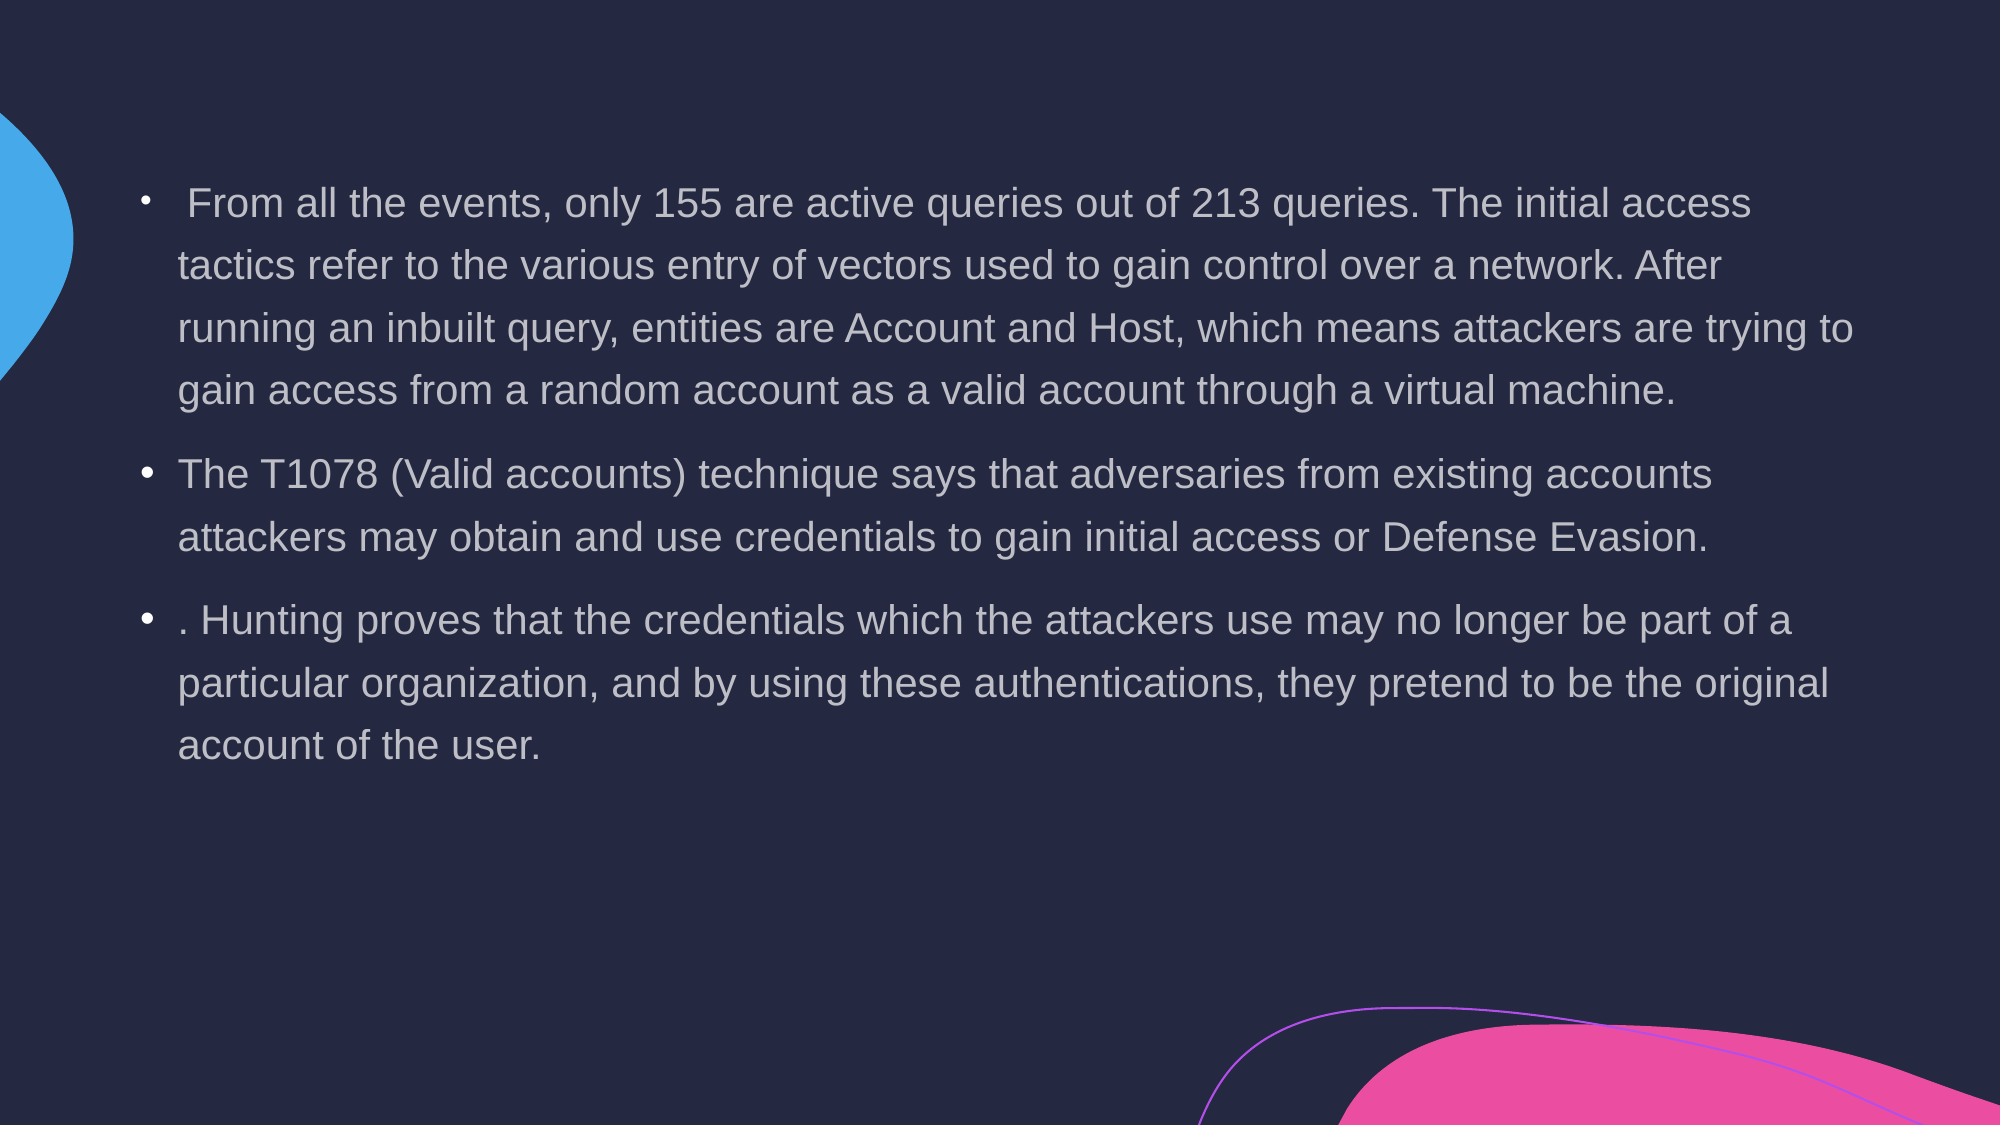

From all the events, only 155 are active queries out of 213 queries. The initial access tactics refer to the various entry of vectors used to gain control over a network. After running an inbuilt query, entities are Account and Host, which means attackers are trying to gain access from a random account as a valid account through a virtual machine.
The T1078 (Valid accounts) technique says that adversaries from existing accounts attackers may obtain and use credentials to gain initial access or Defense Evasion.
. Hunting proves that the credentials which the attackers use may no longer be part of a particular organization, and by using these authentications, they pretend to be the original account of the user.